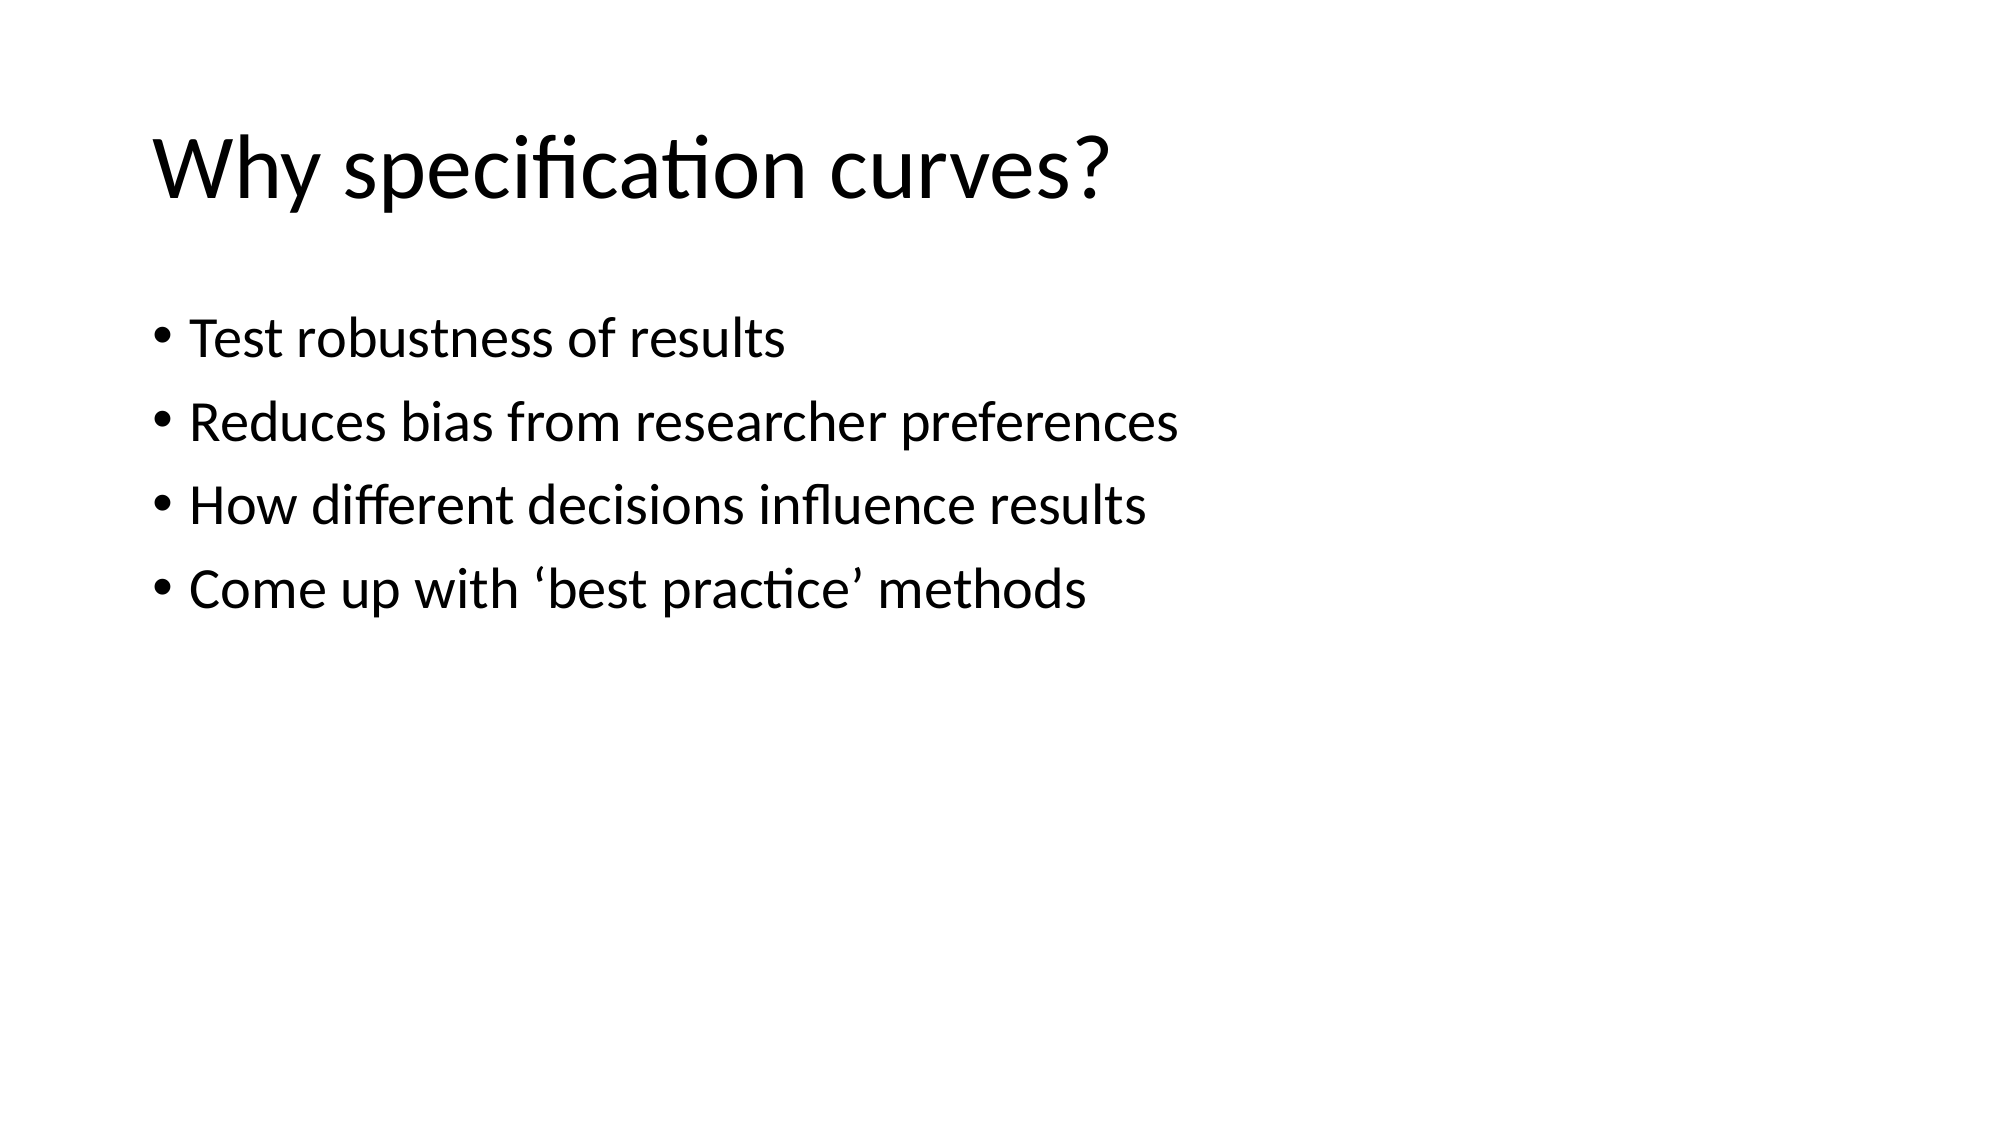

# Why specification curves?
Test robustness of results
Reduces bias from researcher preferences
How different decisions influence results
Come up with ‘best practice’ methods